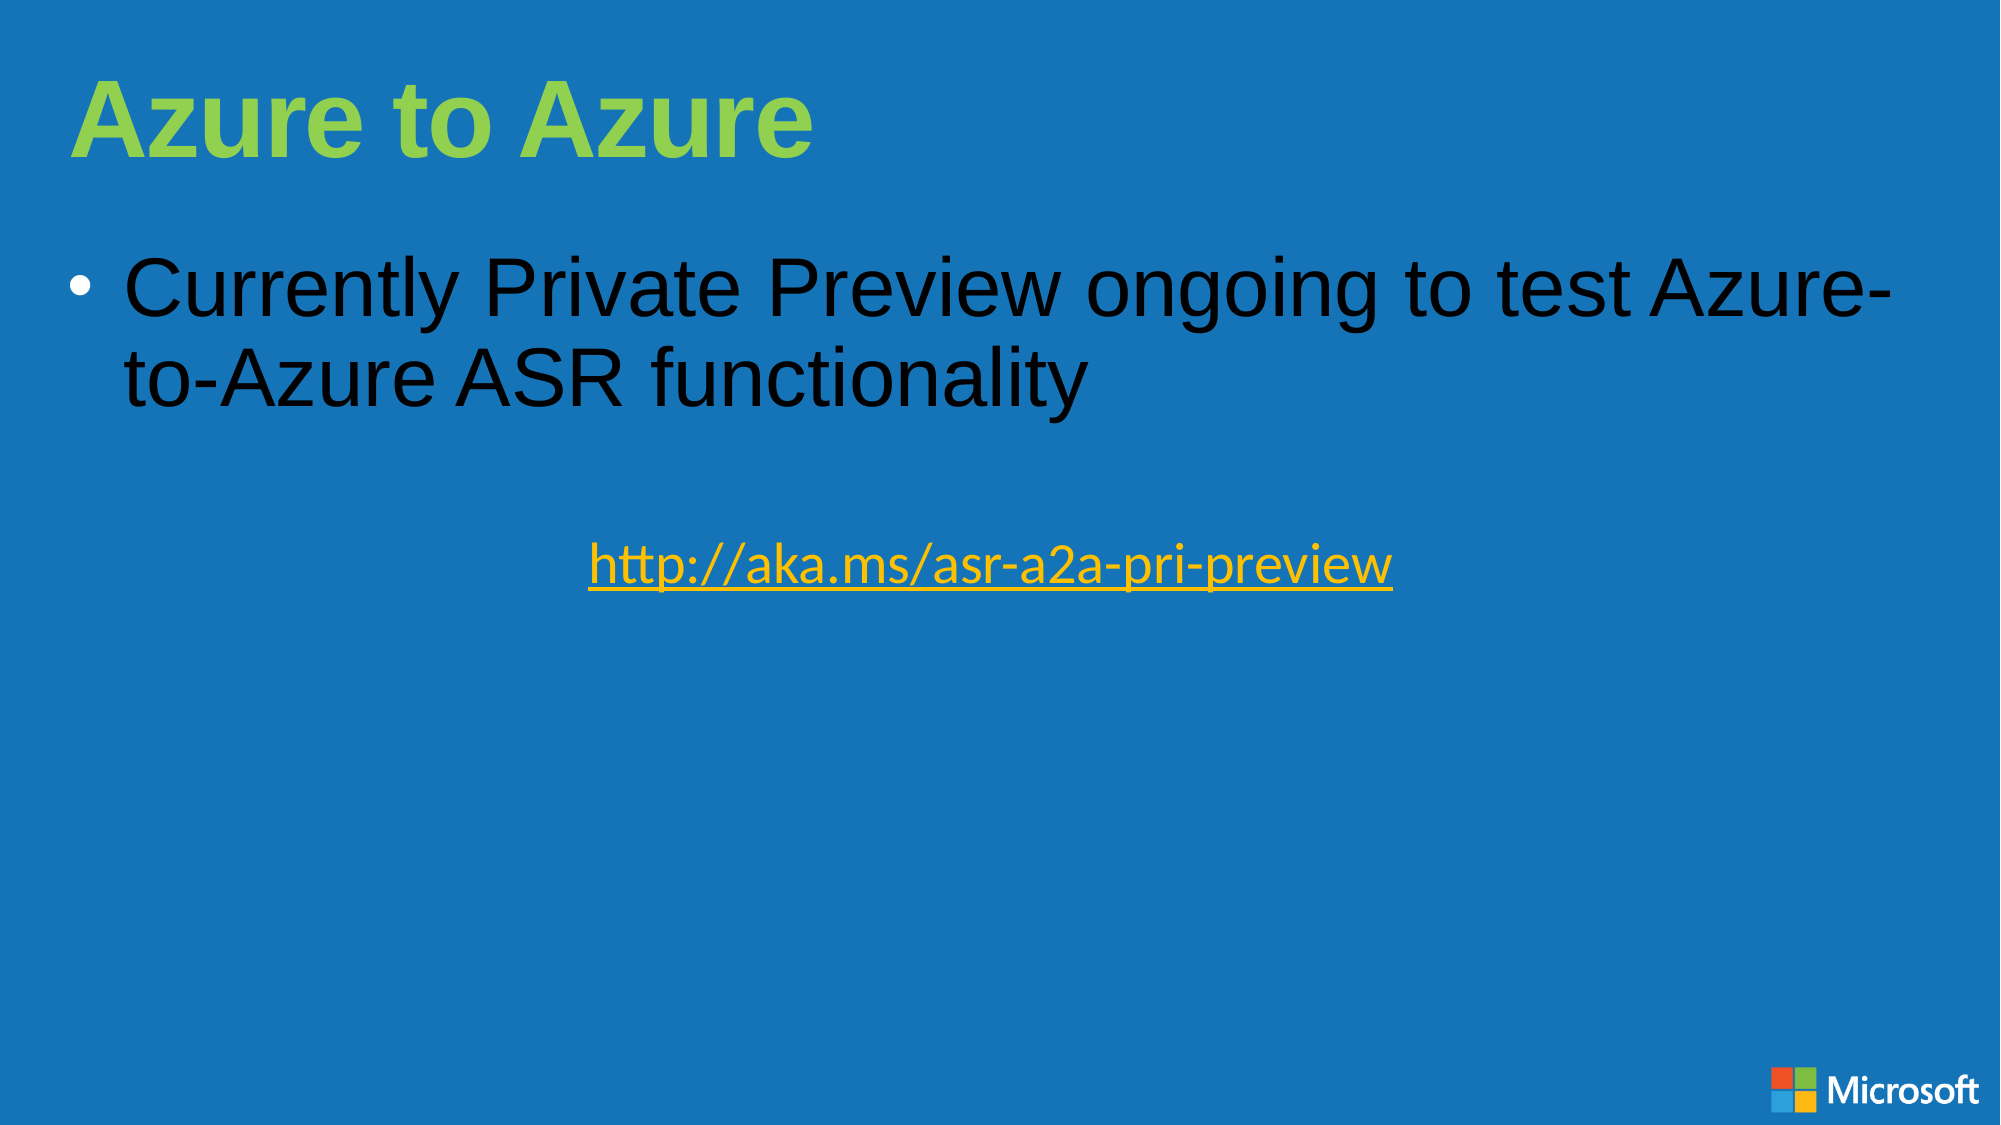

# Azure to Azure
Currently Private Preview ongoing to test Azure-to-Azure ASR functionality
http://aka.ms/asr-a2a-pri-preview